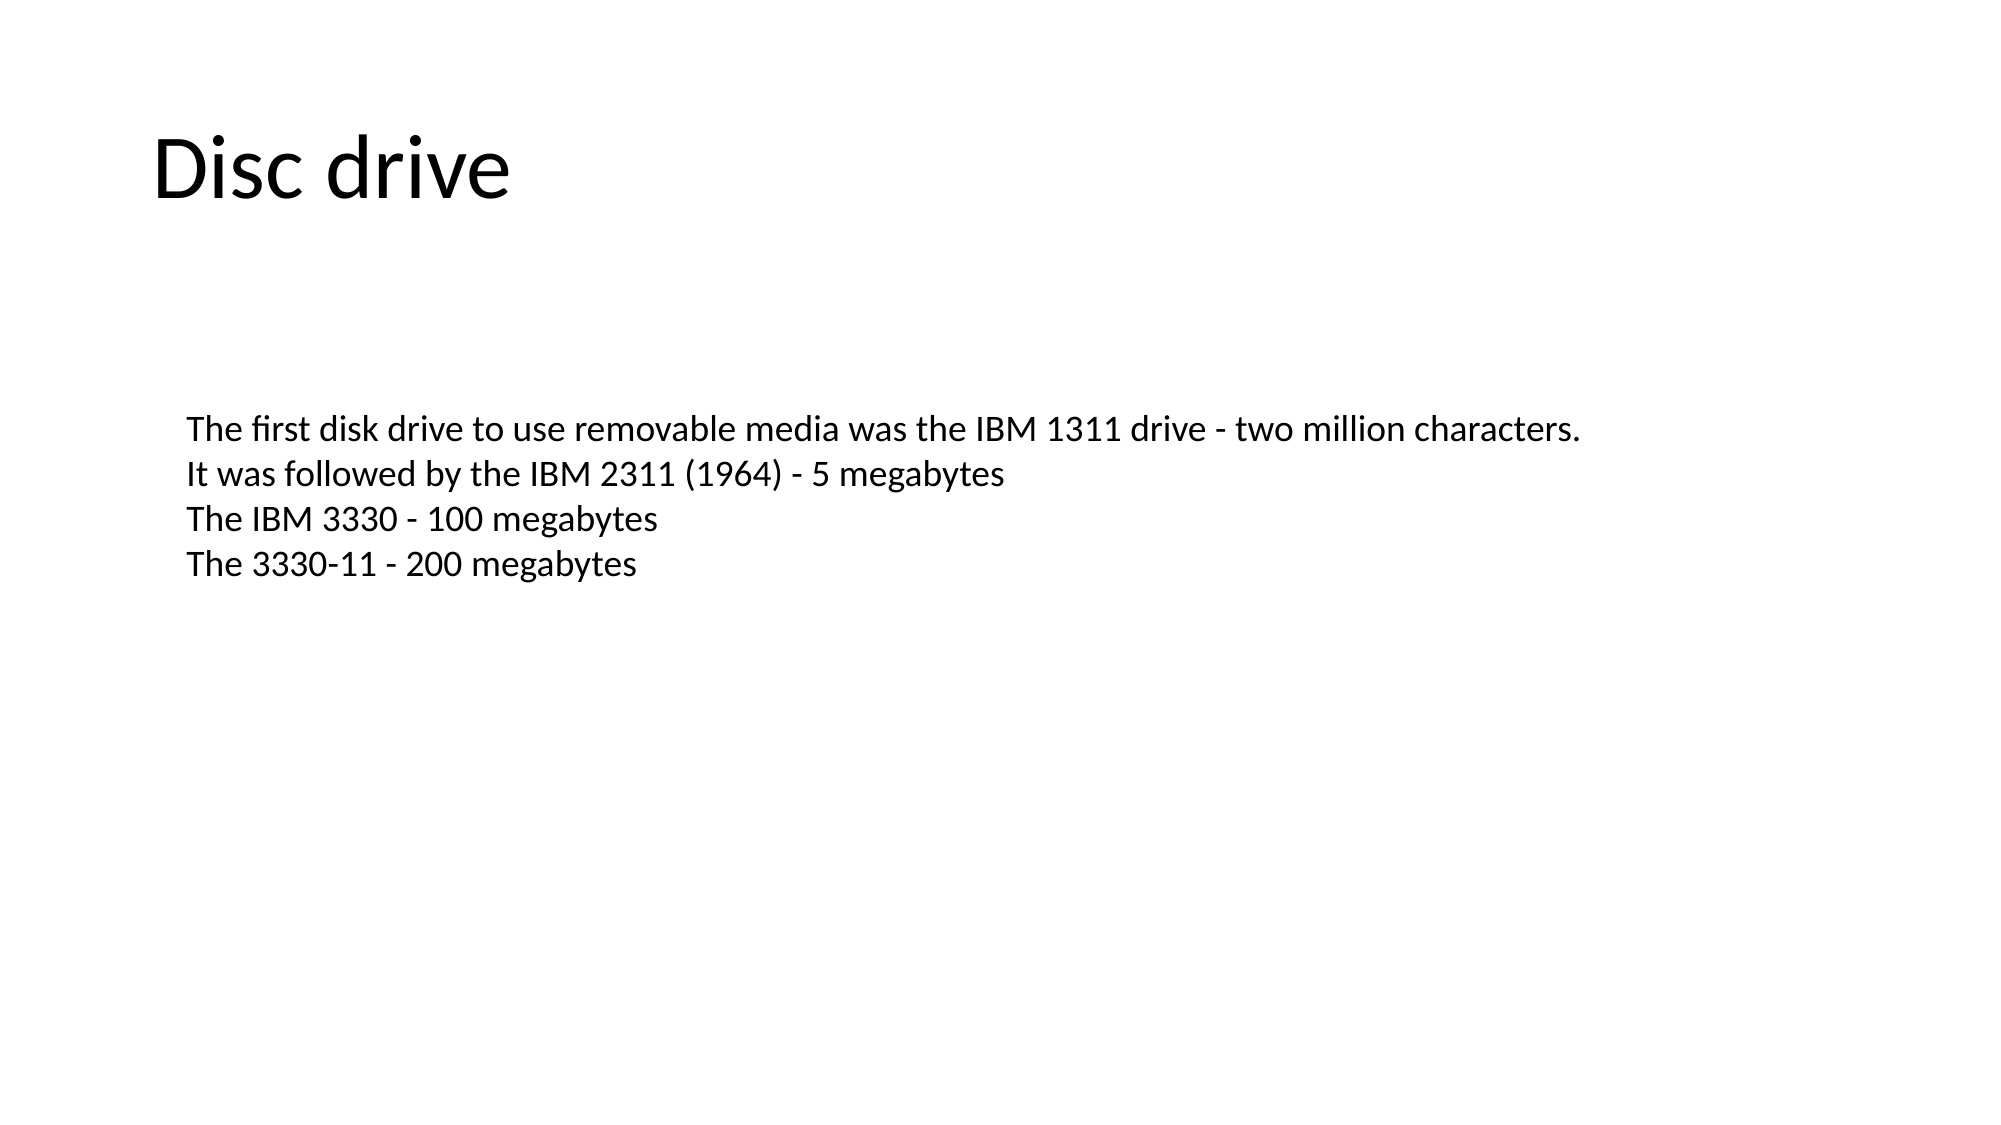

# Disc drive

The first disk drive to use removable media was the IBM 1311 drive - two million characters.
It was followed by the IBM 2311 (1964) - 5 megabytes
The IBM 3330 - 100 megabytes
The 3330-11 - 200 megabytes